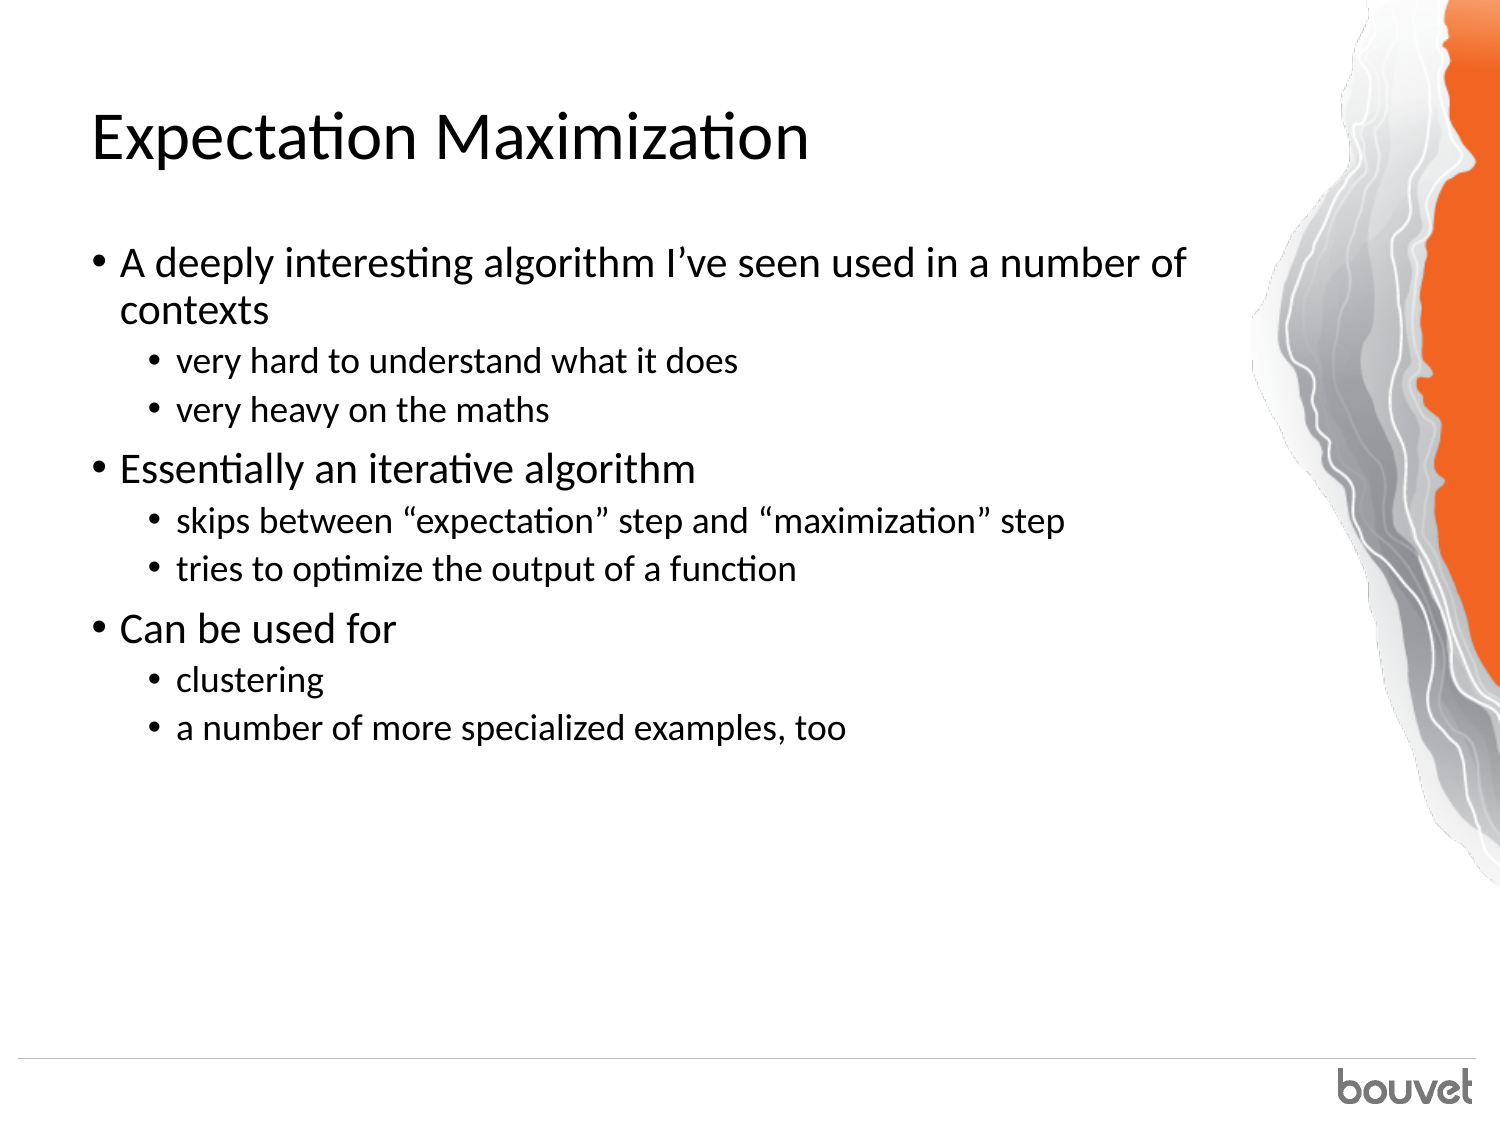

# Expectation Maximization
A deeply interesting algorithm I’ve seen used in a number of contexts
very hard to understand what it does
very heavy on the maths
Essentially an iterative algorithm
skips between “expectation” step and “maximization” step
tries to optimize the output of a function
Can be used for
clustering
a number of more specialized examples, too